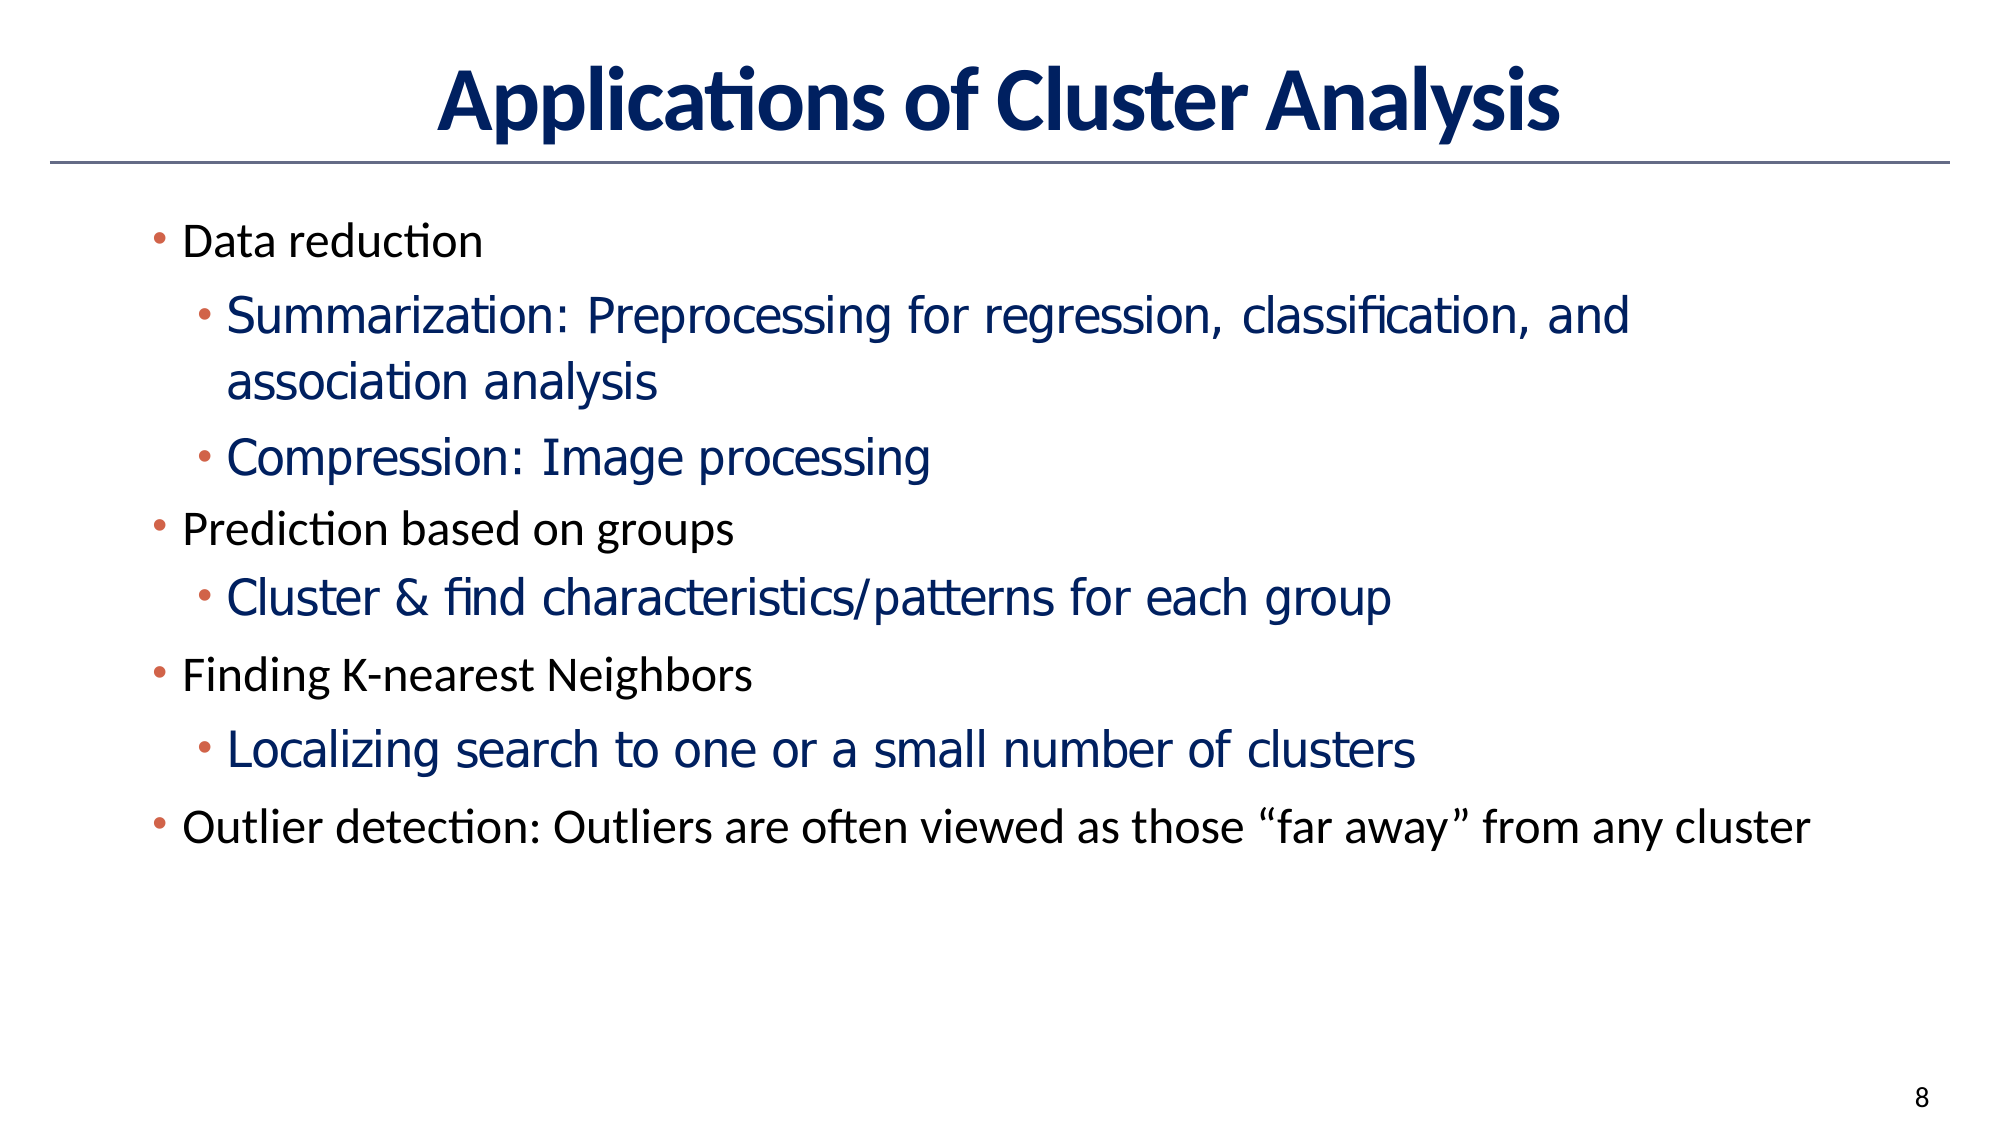

# Applications of Cluster Analysis
Data reduction
Summarization: Preprocessing for regression, classification, and association analysis
Compression: Image processing
Prediction based on groups
Cluster & find characteristics/patterns for each group
Finding K-nearest Neighbors
Localizing search to one or a small number of clusters
Outlier detection: Outliers are often viewed as those “far away” from any cluster

8